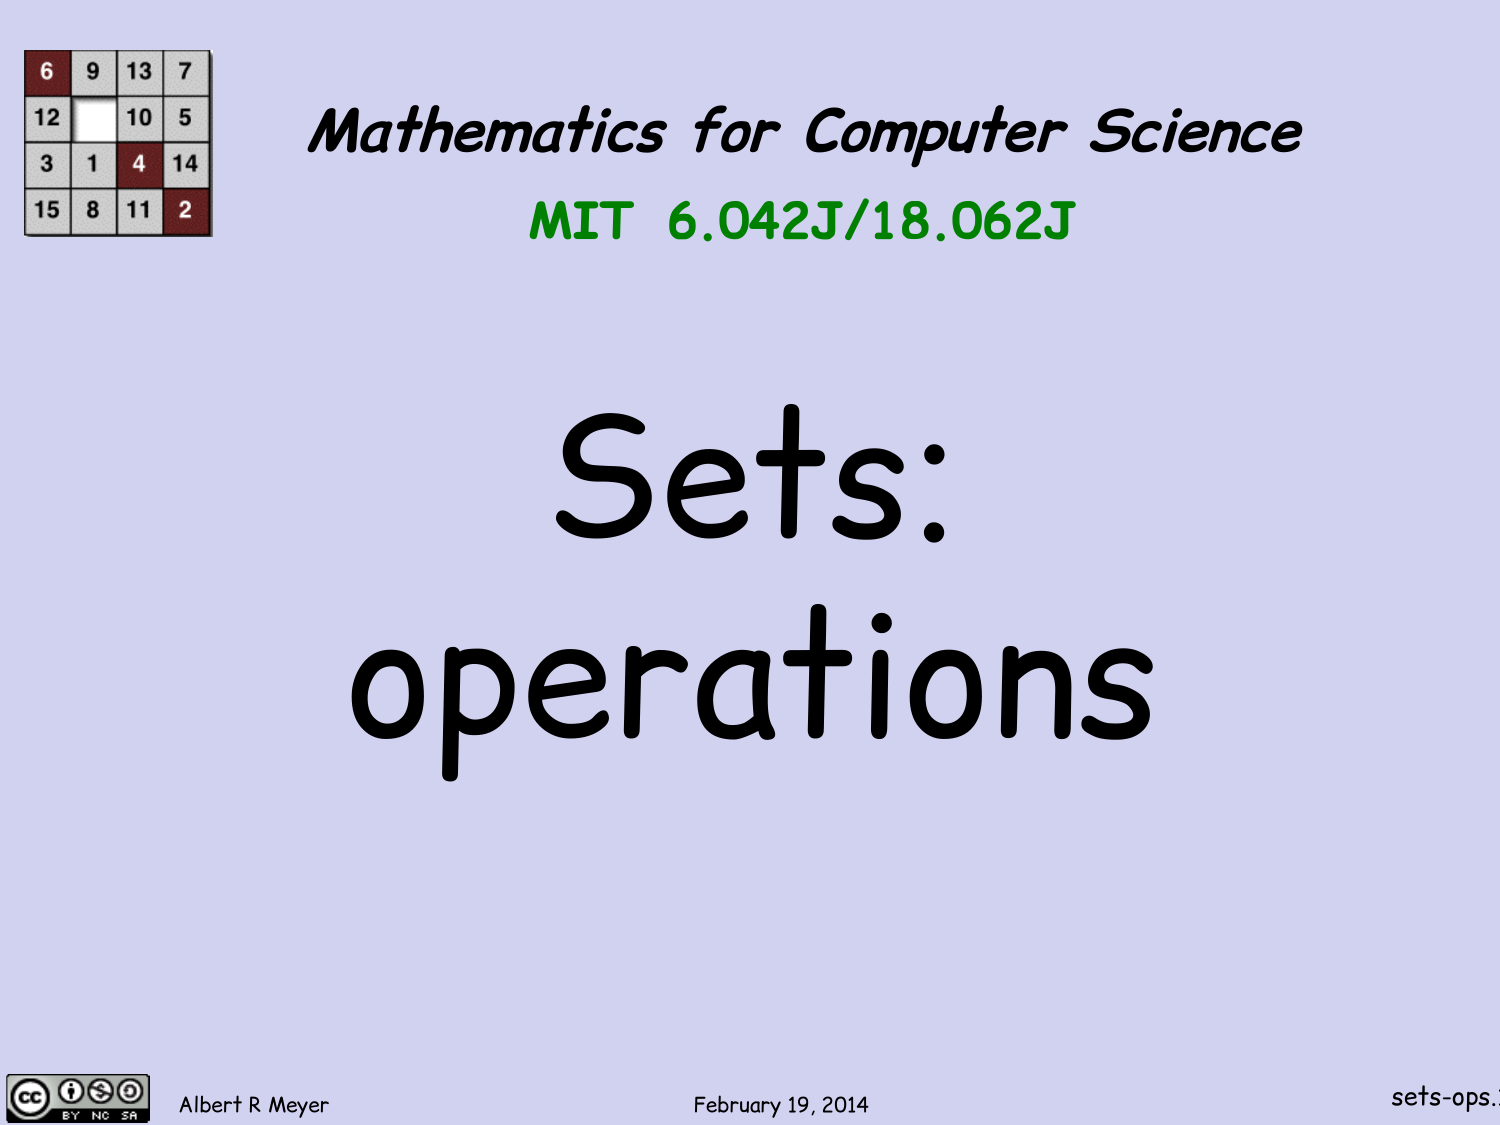

Mathematics for Computer Science
MIT 6.042J/18.062J

Sets:
operations